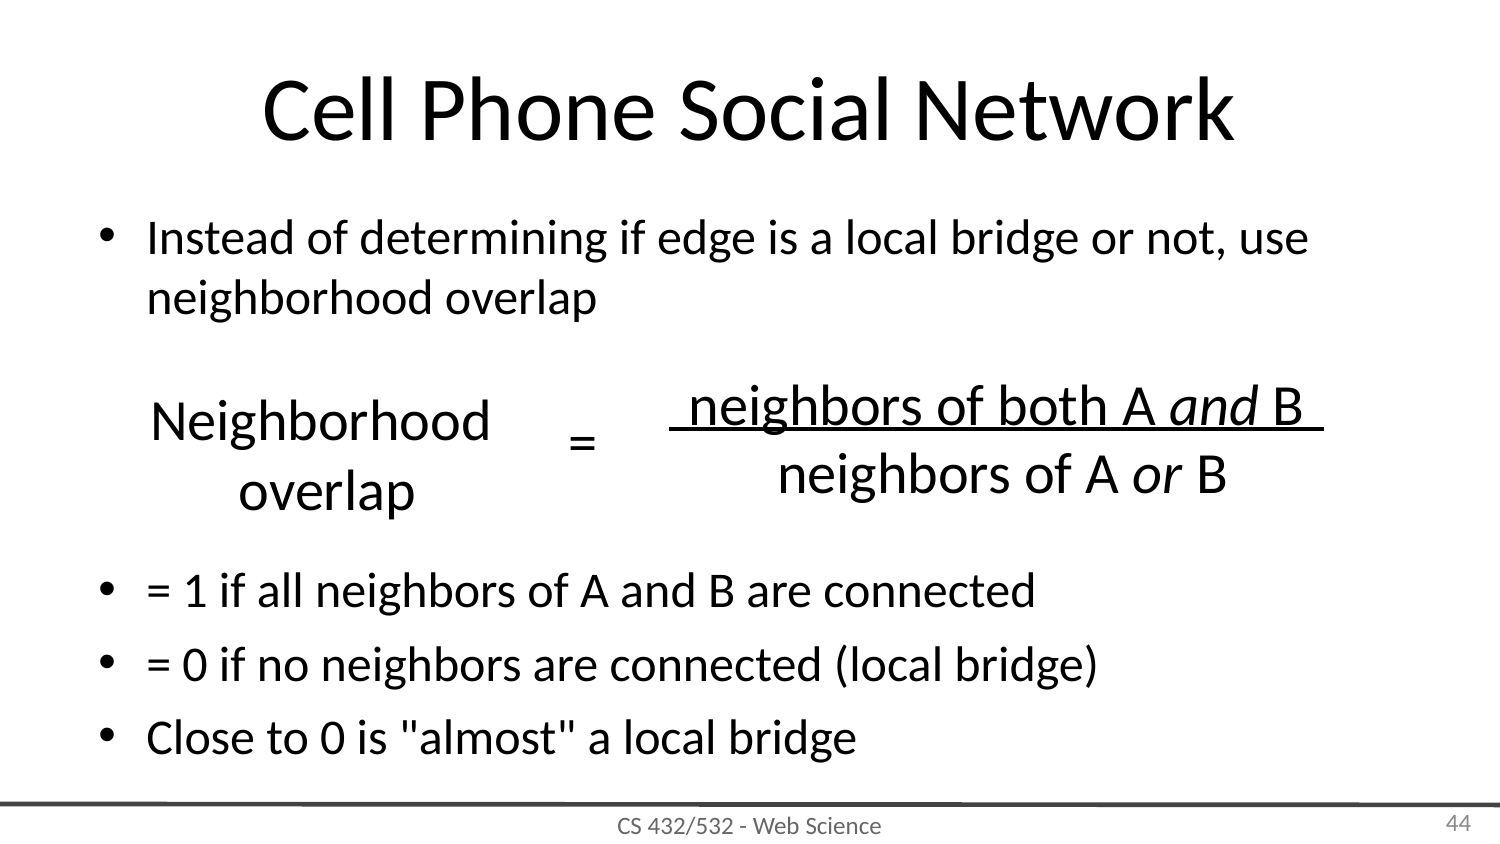

# Cell Phone Social Network
Instead of determining if edge is a local bridge or not, use neighborhood overlap

= 1 if all neighbors of A and B are connected
= 0 if no neighbors are connected (local bridge)
Close to 0 is "almost" a local bridge
neighbors of both A and B
Neighborhood
overlap
=
neighbors of A or B
44